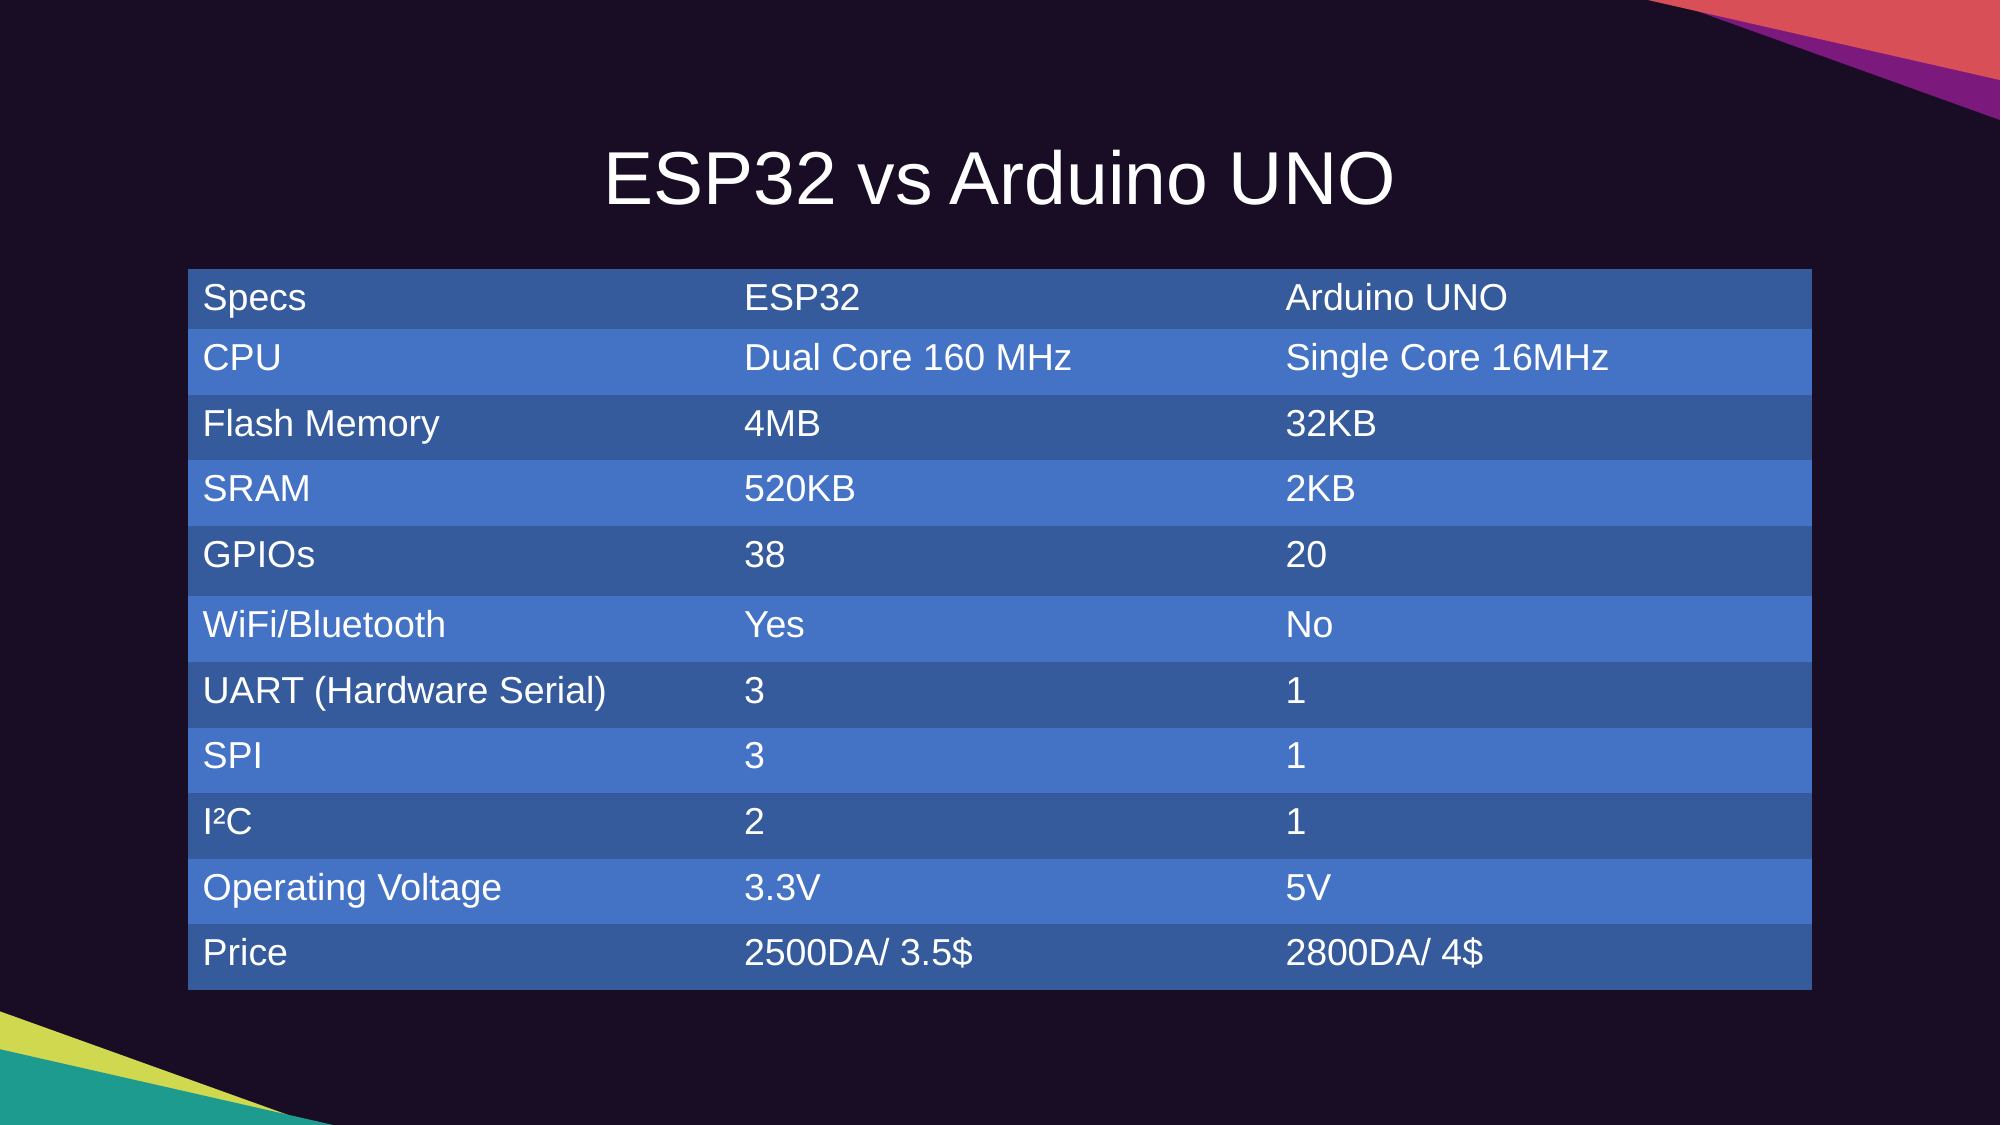

ESP32 vs Arduino UNO
| Specs | ESP32 | Arduino UNO |
| --- | --- | --- |
| CPU | Dual Core 160 MHz | Single Core 16MHz |
| Flash Memory | 4MB | 32KB |
| SRAM | 520KB | 2KB |
| GPIOs | 38 | 20 |
| WiFi/Bluetooth | Yes | No |
| UART (Hardware Serial) | 3 | 1 |
| SPI | 3 | 1 |
| I²C | 2 | 1 |
| Operating Voltage | 3.3V | 5V |
| Price | 2500DA/ 3.5$ | 2800DA/ 4$ |